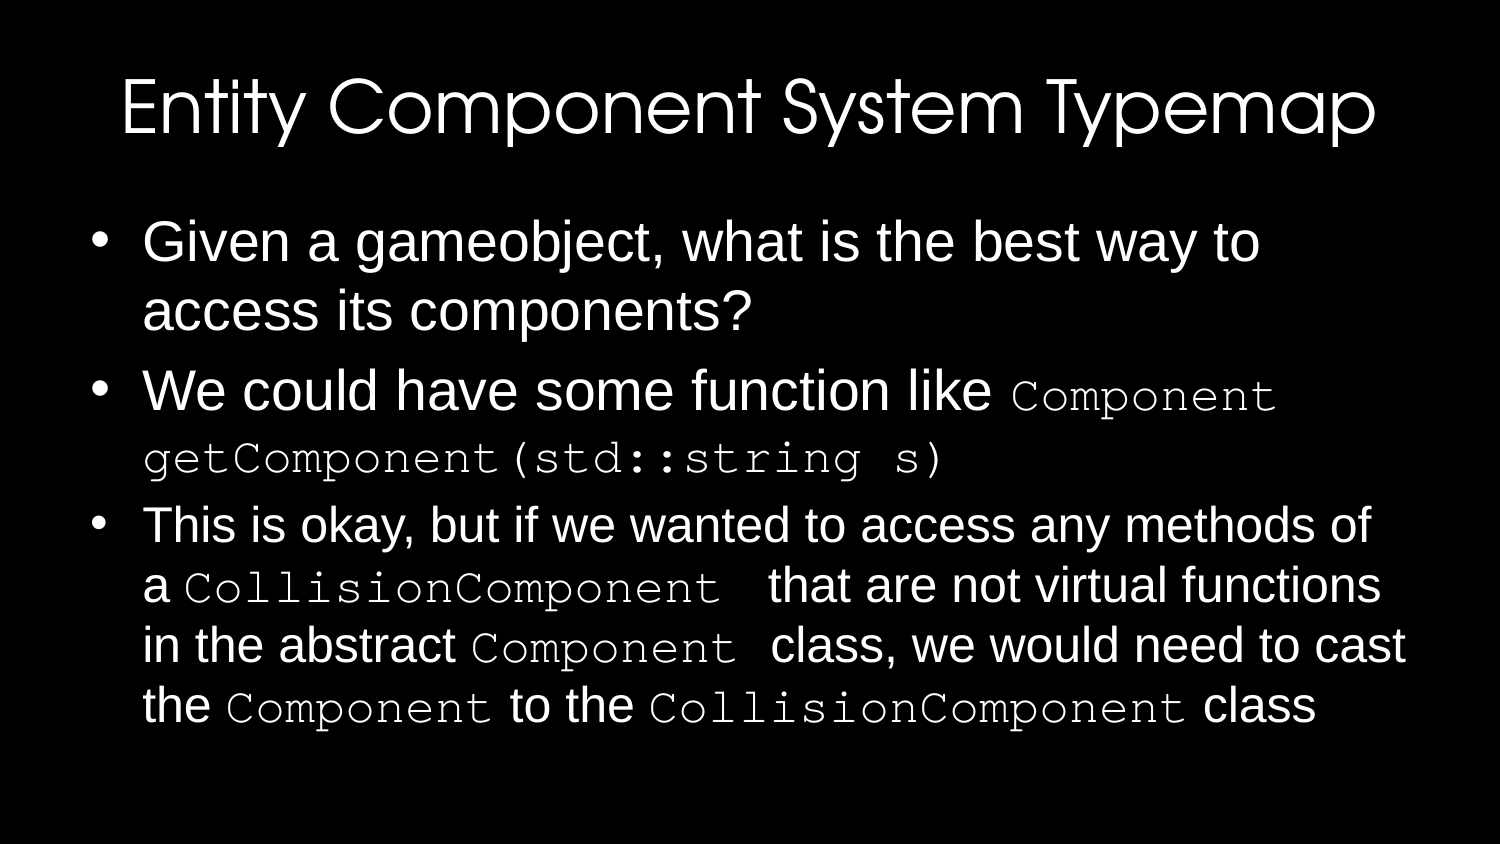

# Entity Component System Typemap
Given a gameobject, what is the best way to access its components?
We could have some function like Component getComponent(std::string s)
This is okay, but if we wanted to access any methods of a CollisionComponent  that are not virtual functions in the abstract Component class, we would need to cast the Component to the CollisionComponent class